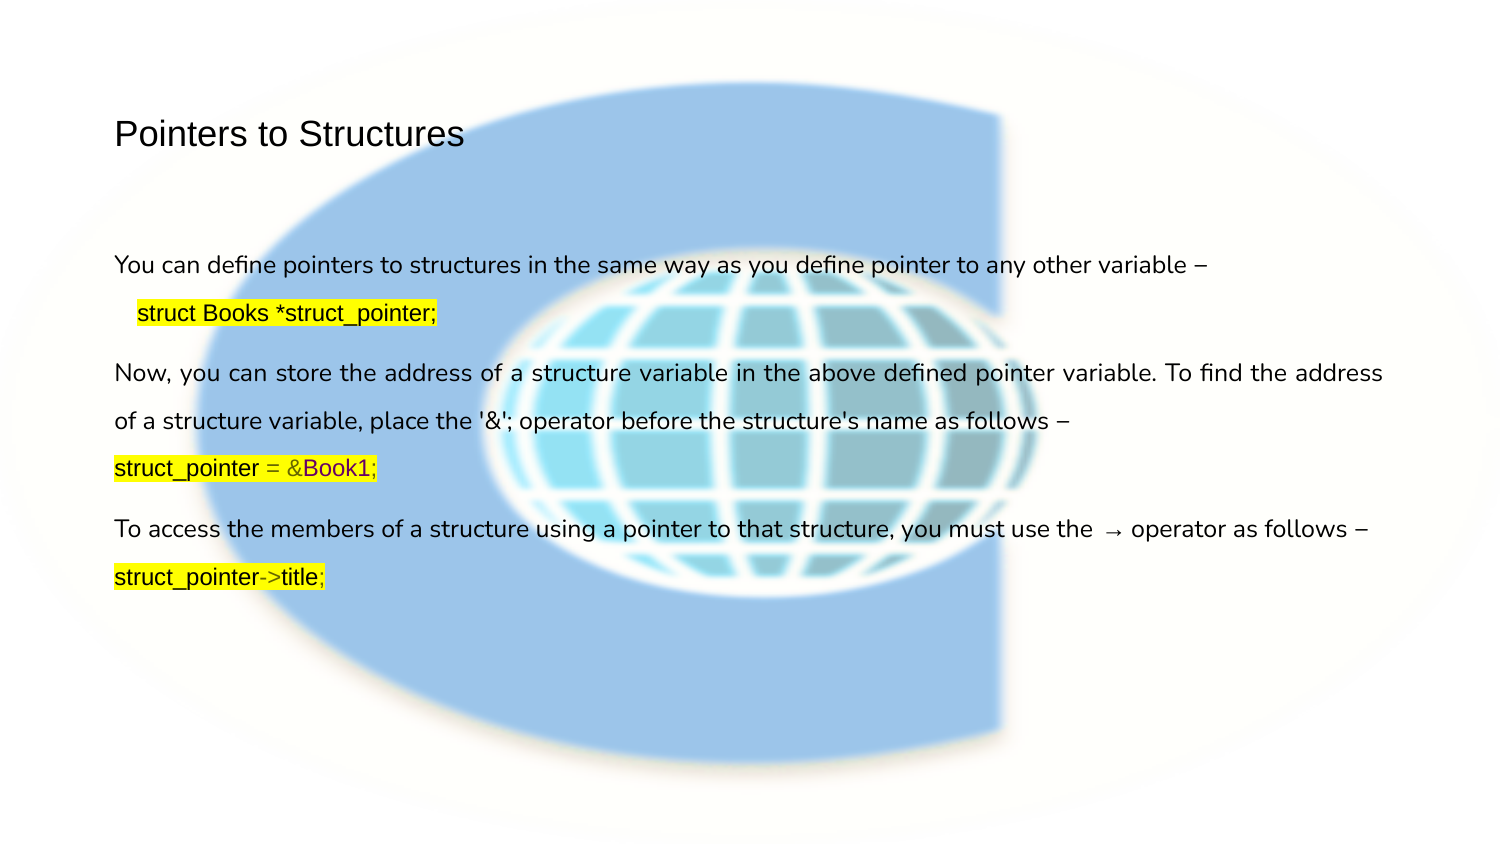

# Pointers to Structures
You can define pointers to structures in the same way as you define pointer to any other variable −
struct Books *struct_pointer;
Now, you can store the address of a structure variable in the above defined pointer variable. To find the address of a structure variable, place the '&'; operator before the structure's name as follows −
struct_pointer = &Book1;
To access the members of a structure using a pointer to that structure, you must use the → operator as follows −
struct_pointer->title;